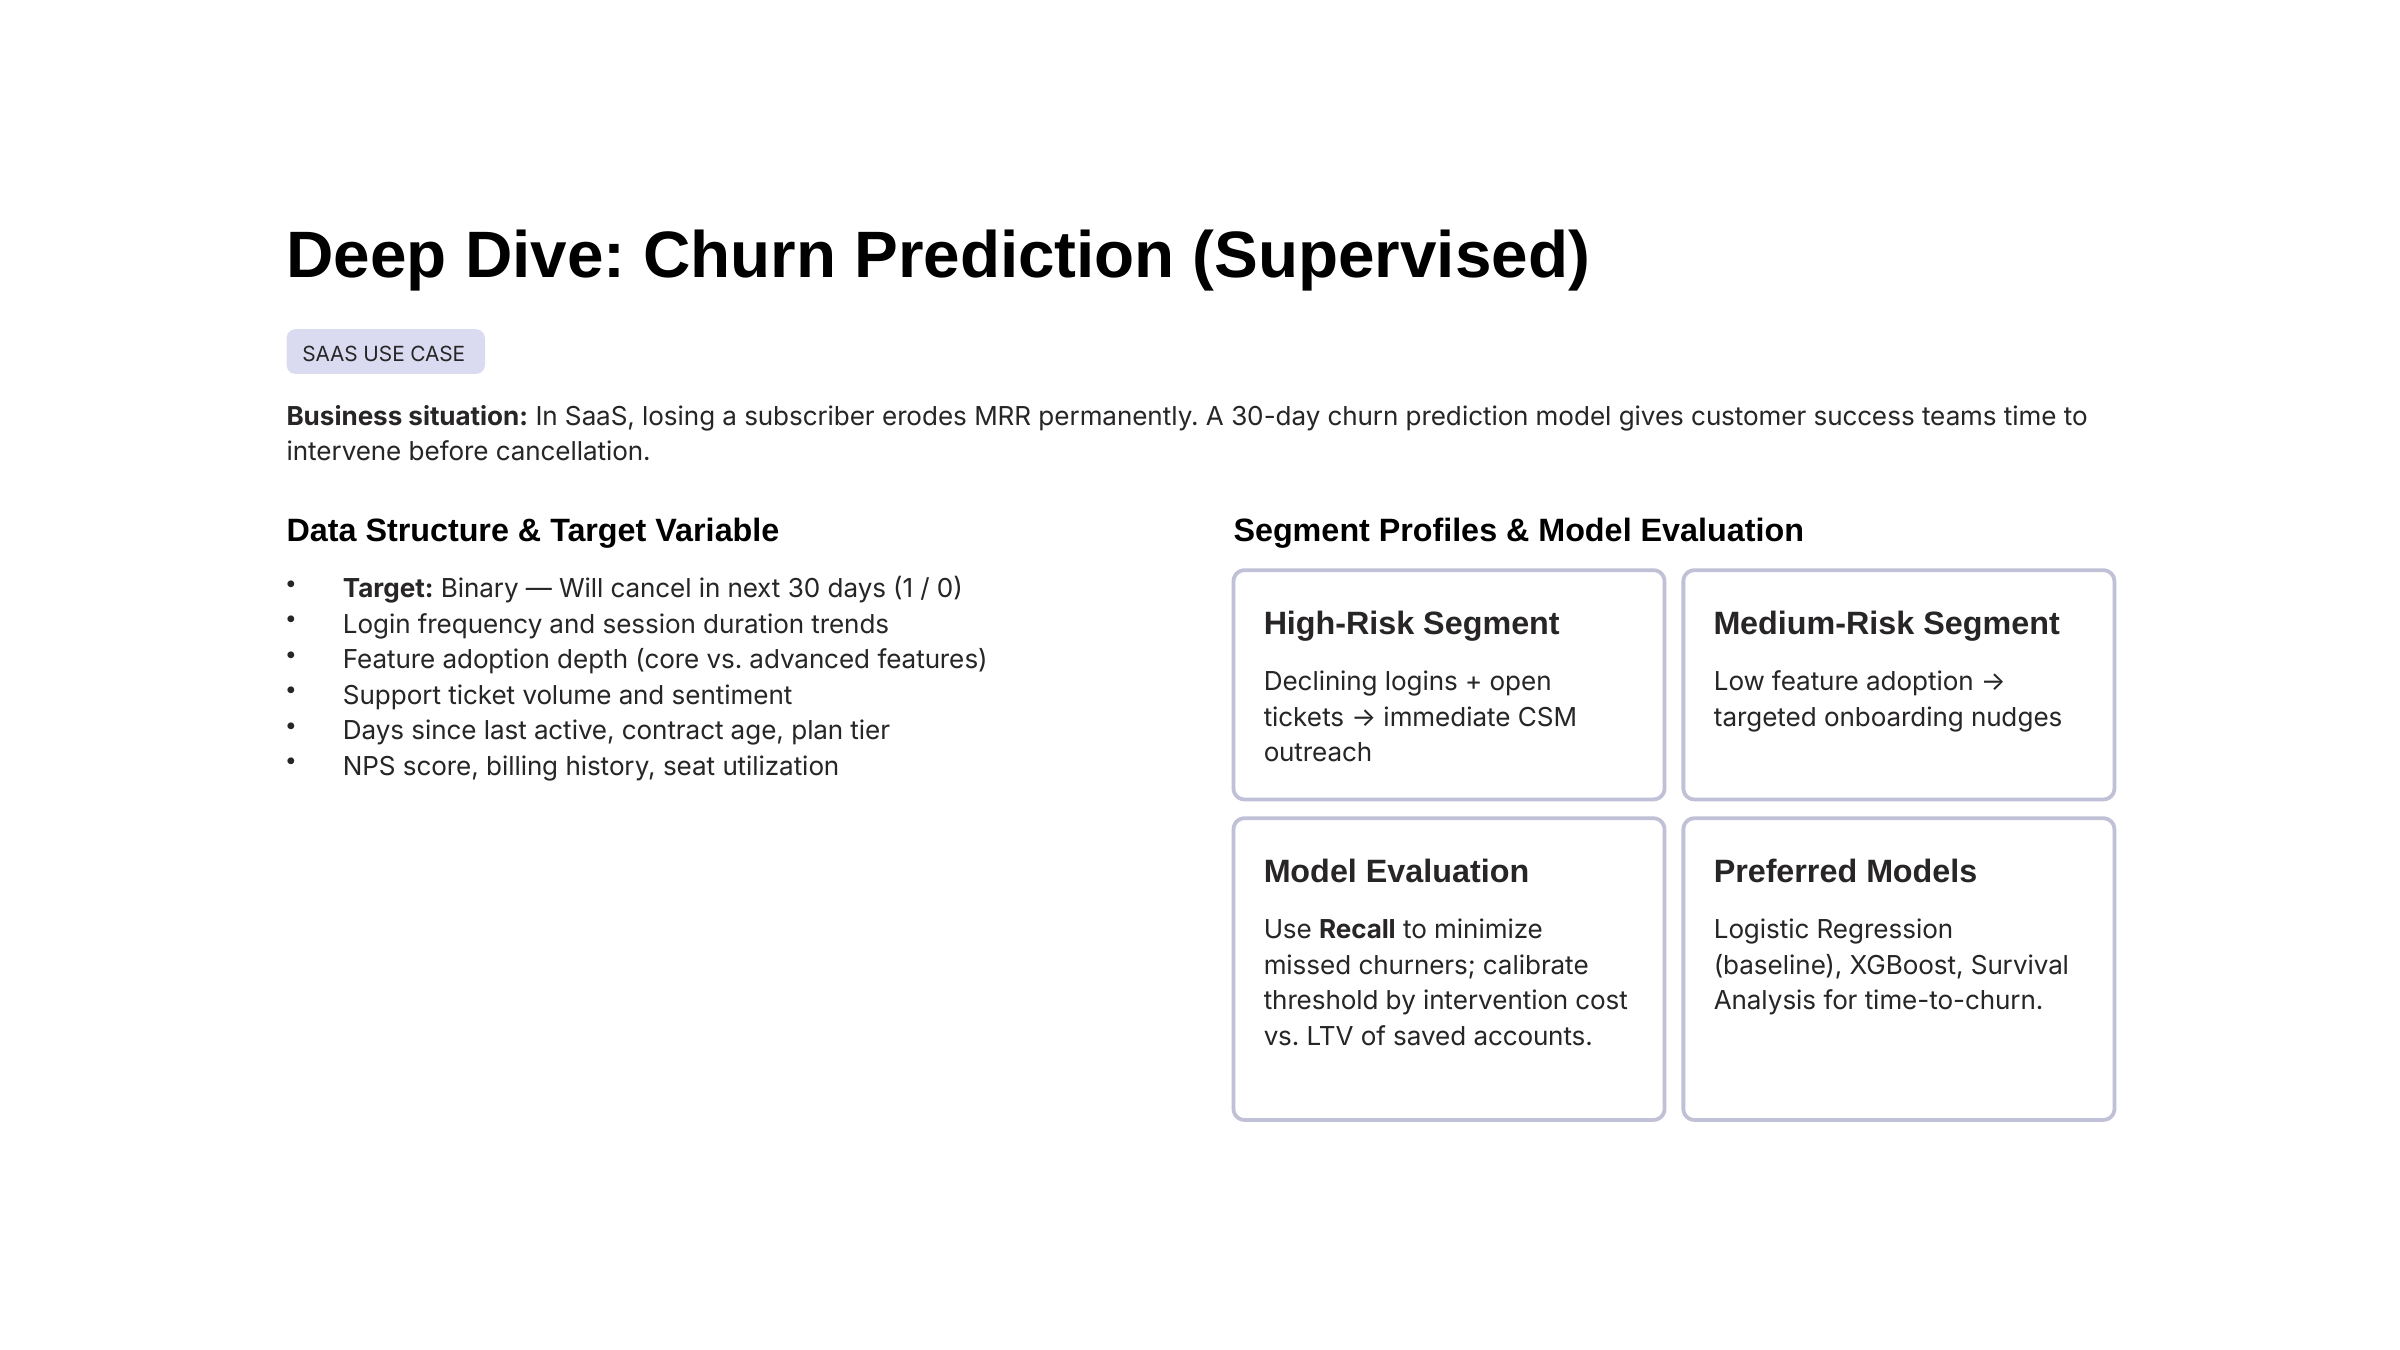

Deep Dive: Churn Prediction (Supervised)

SAAS USE CASE
Business situation: In SaaS, losing a subscriber erodes MRR permanently. A 30-day churn prediction model gives customer success teams time to intervene before cancellation.
Data Structure & Target Variable
Segment Profiles & Model Evaluation
Target: Binary — Will cancel in next 30 days (1 / 0)
Login frequency and session duration trends
Feature adoption depth (core vs. advanced features)
Support ticket volume and sentiment
Days since last active, contract age, plan tier
NPS score, billing history, seat utilization

High-Risk Segment
Medium-Risk Segment
Declining logins + open tickets → immediate CSM outreach
Low feature adoption → targeted onboarding nudges

Model Evaluation
Preferred Models
Use Recall to minimize missed churners; calibrate threshold by intervention cost vs. LTV of saved accounts.
Logistic Regression (baseline), XGBoost, Survival Analysis for time-to-churn.